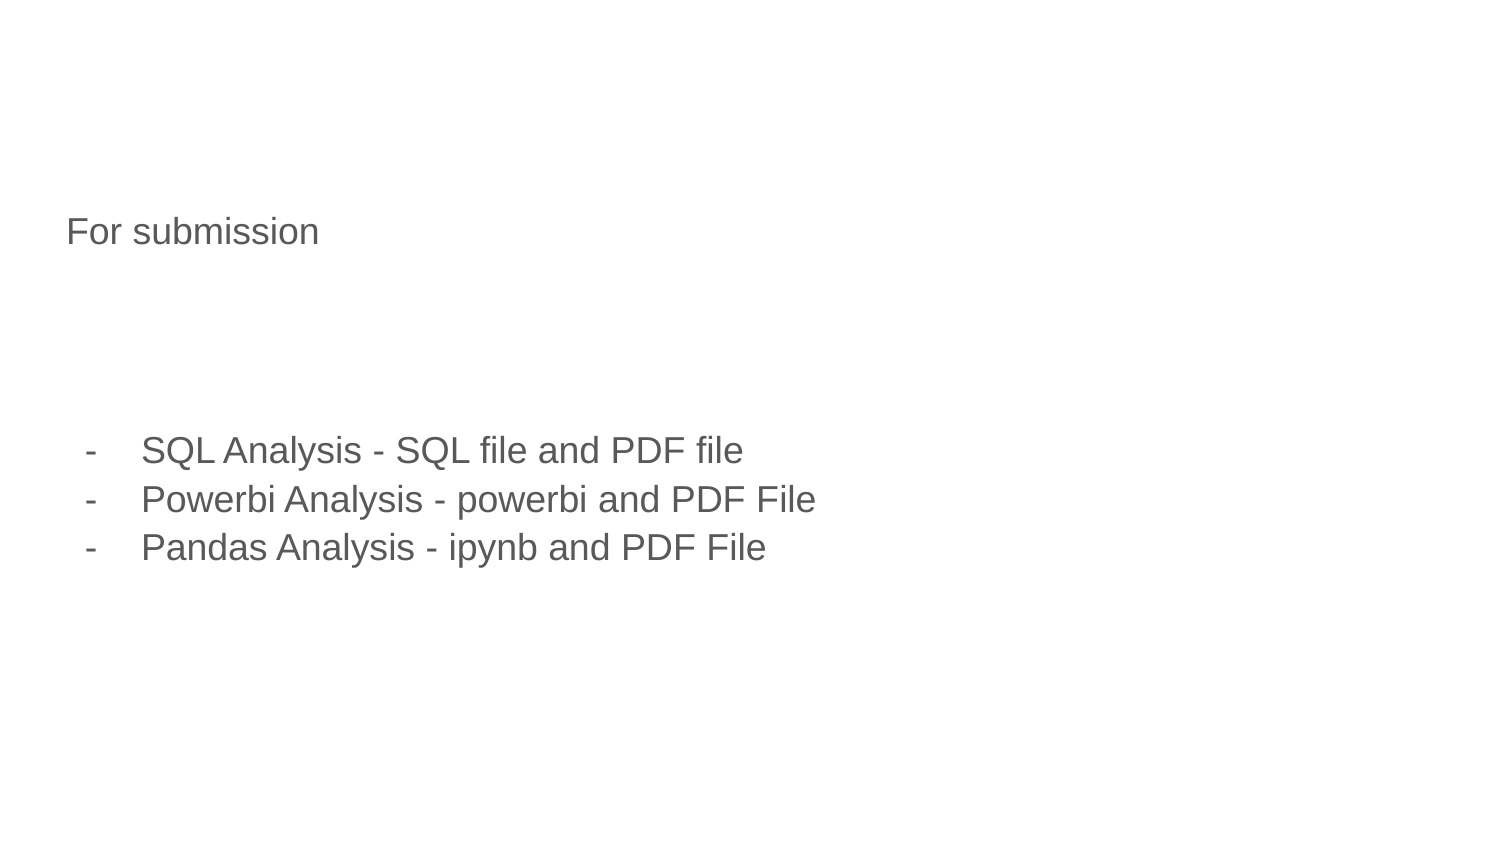

#
For submission

SQL Analysis - SQL file and PDF file
Powerbi Analysis - powerbi and PDF File
Pandas Analysis - ipynb and PDF File